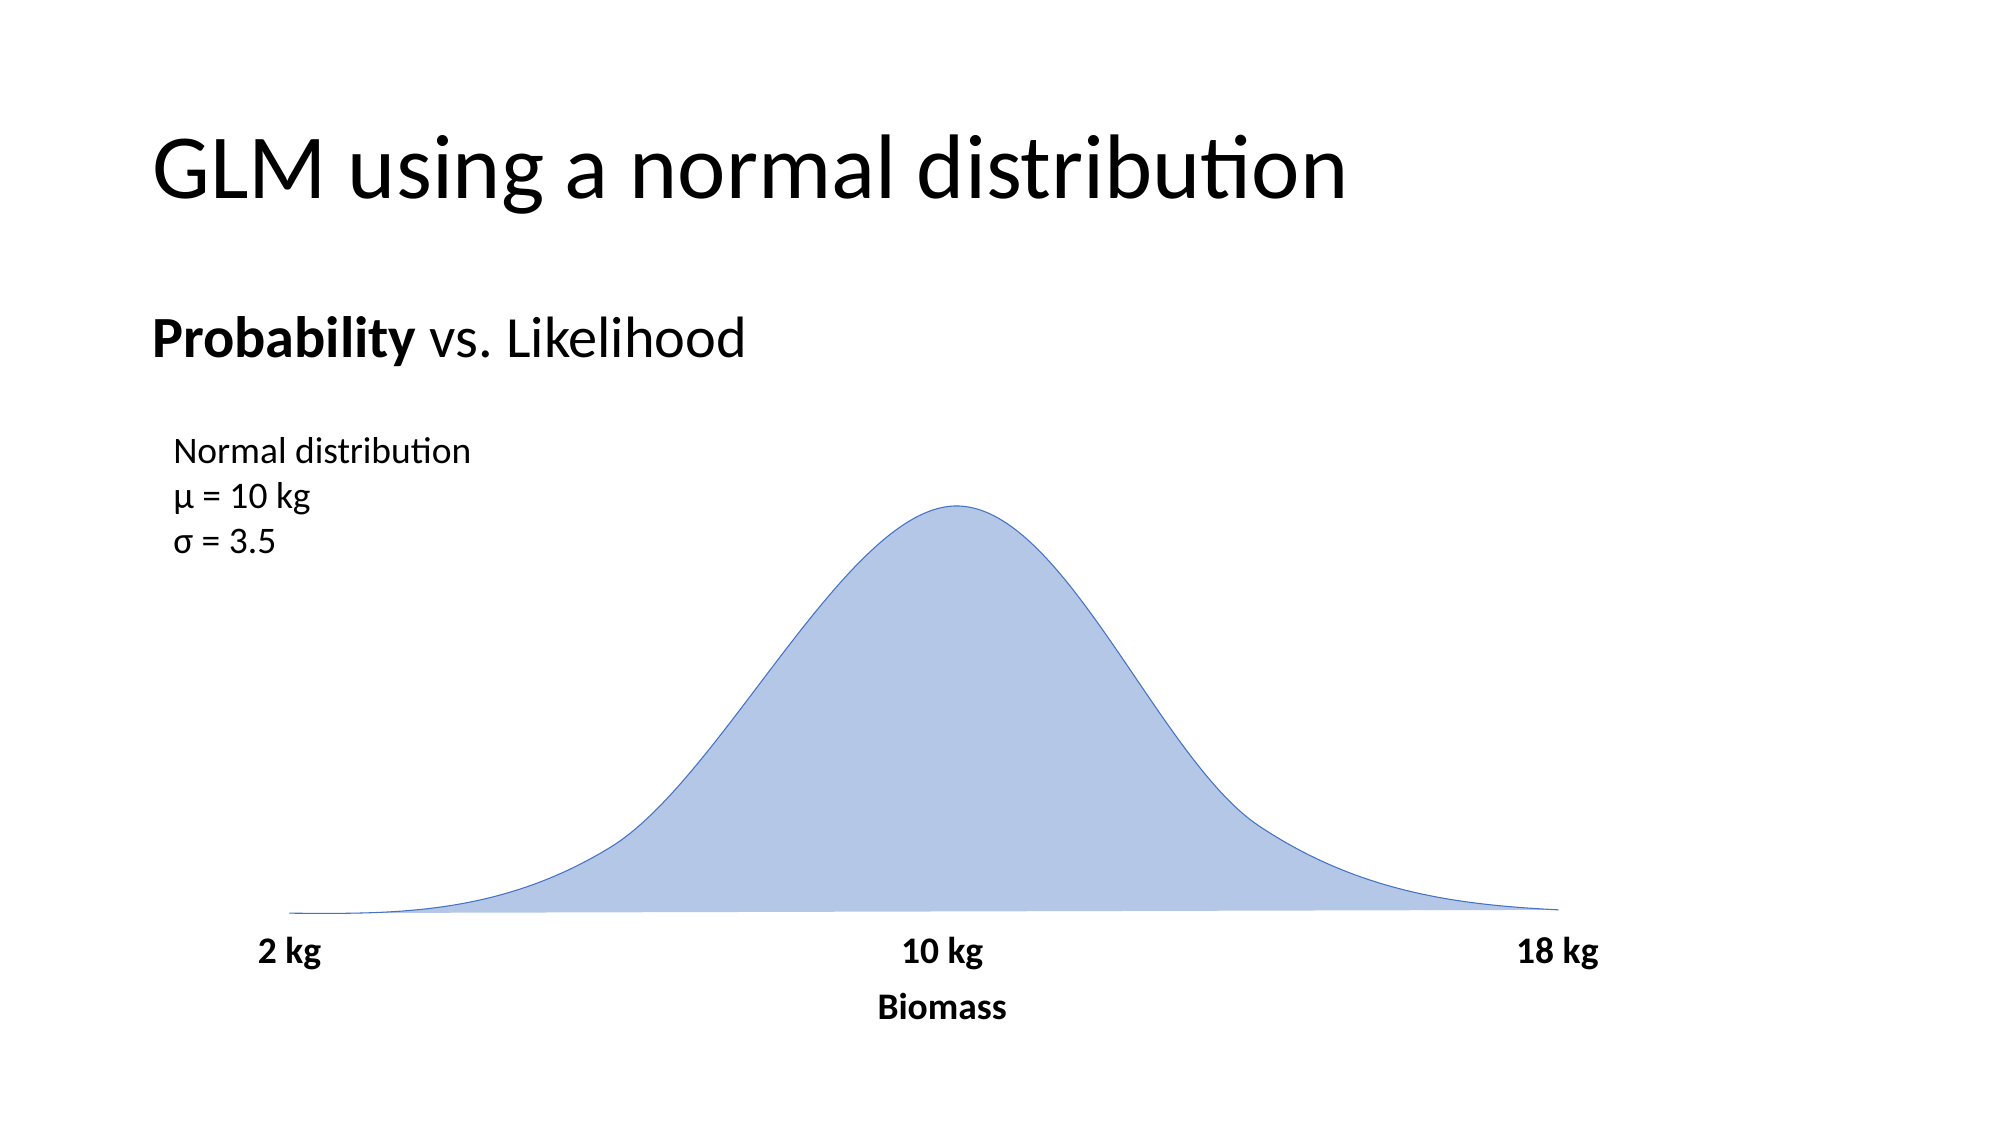

# GLM using a normal distribution
Probability vs. Likelihood
Normal distribution
μ = 10 kg
σ = 3.5

2 kg
10 kg
18 kg
Biomass